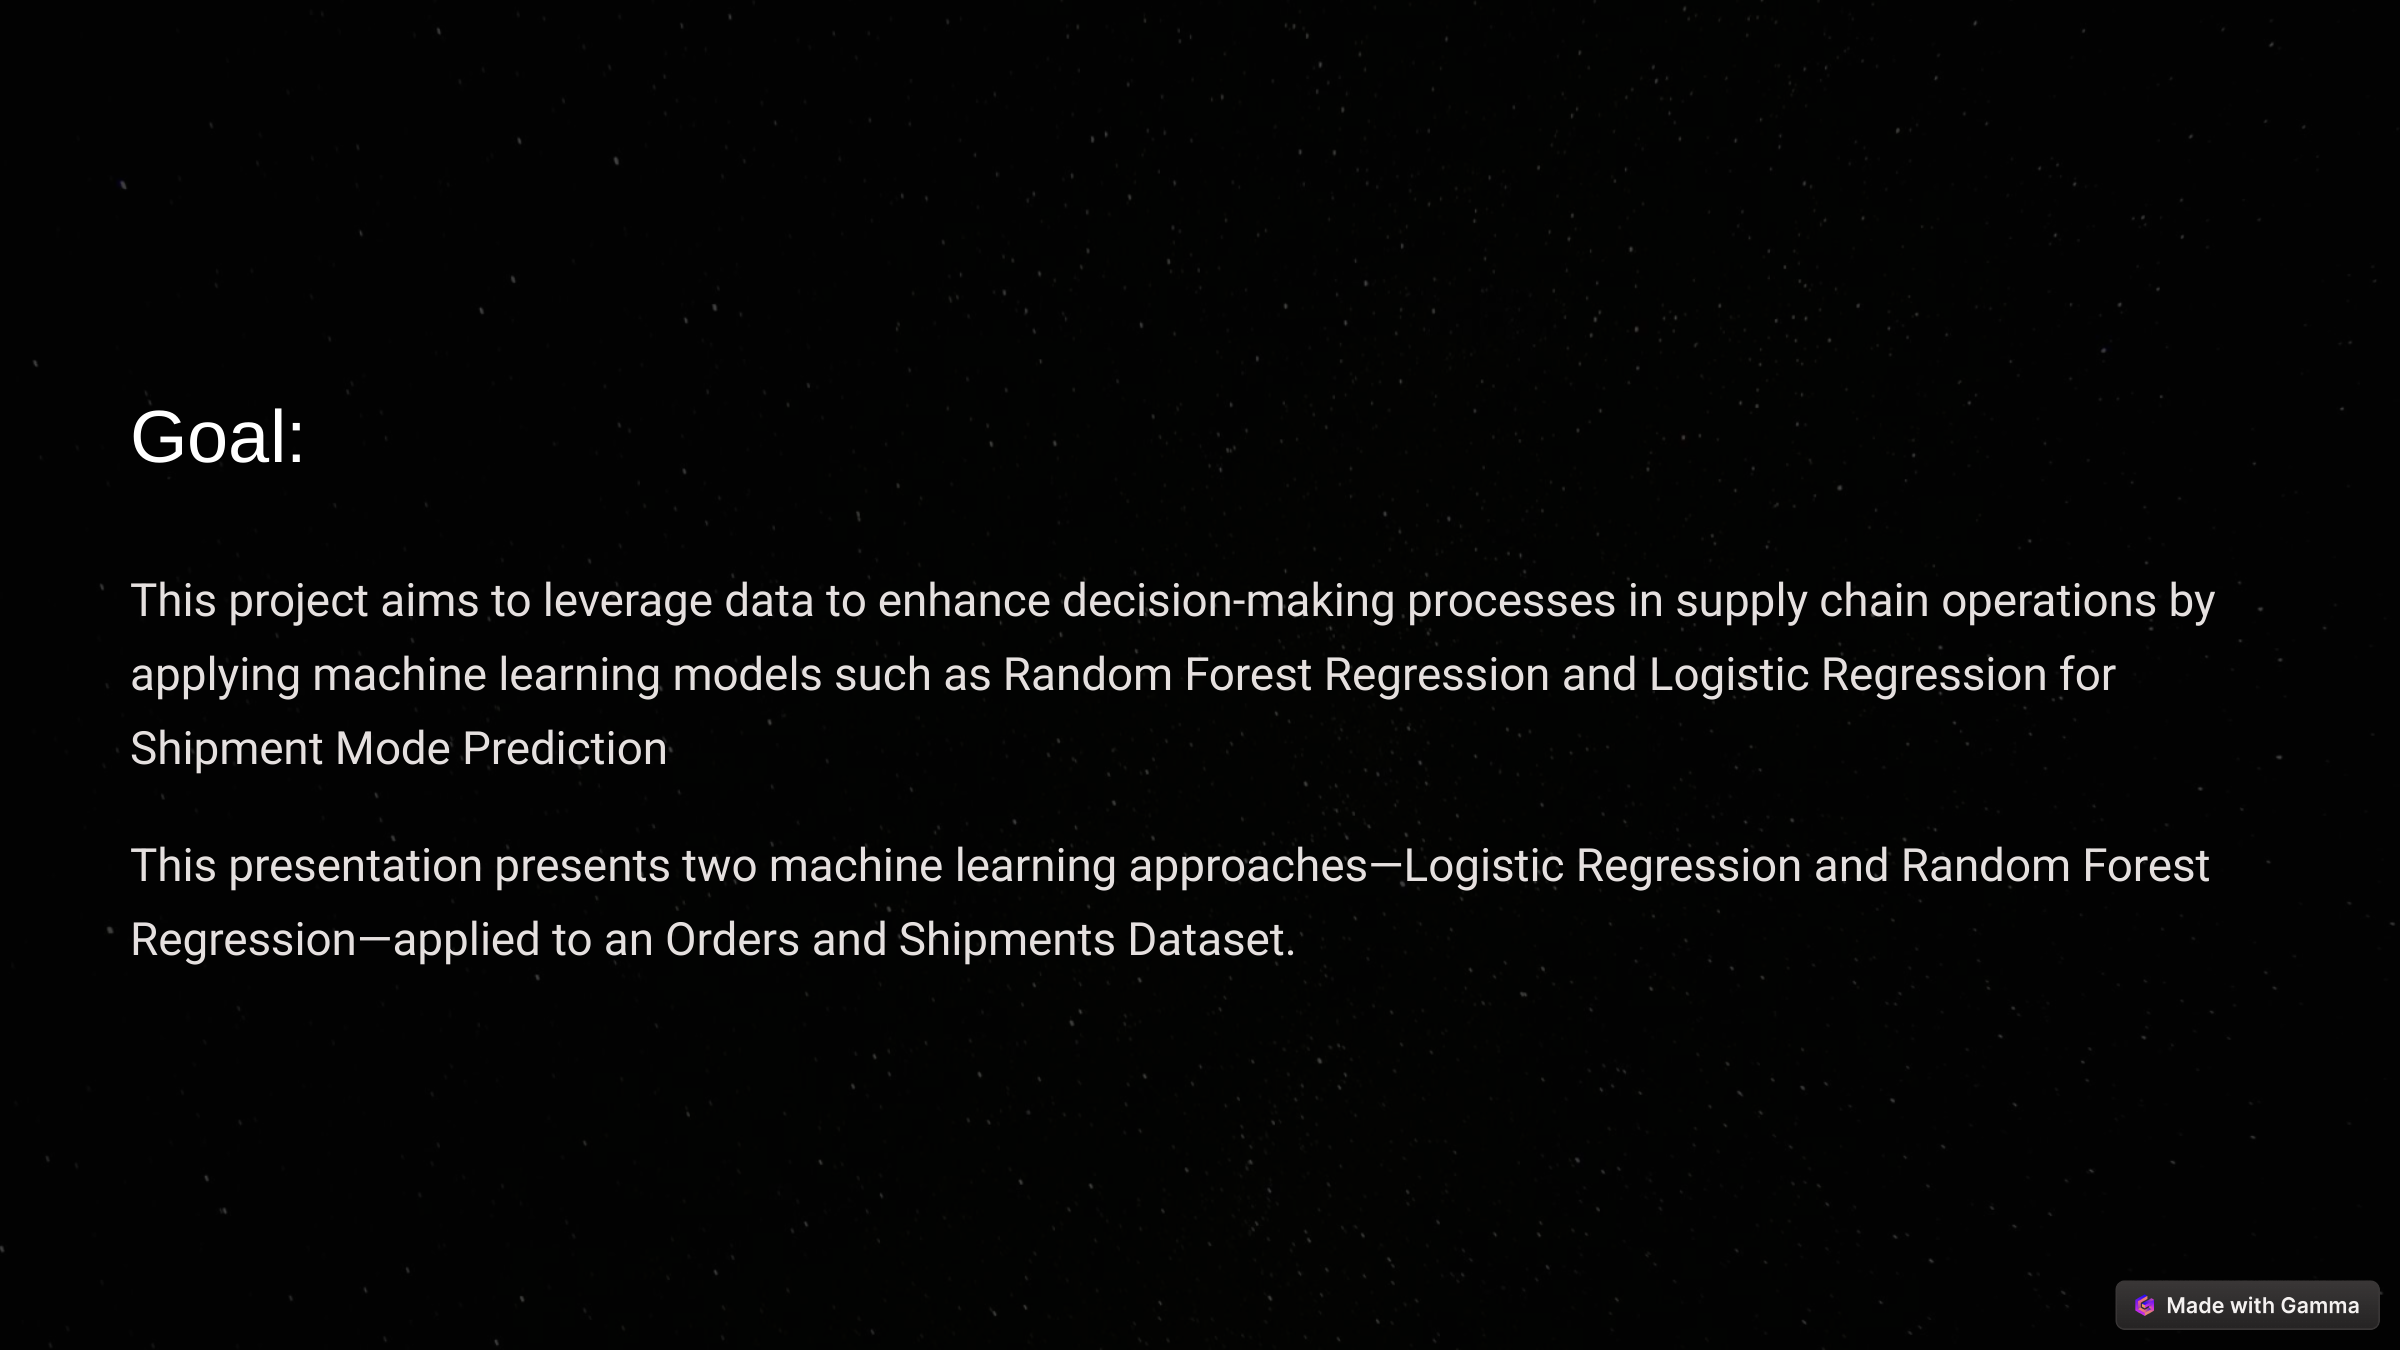

Goal:
This project aims to leverage data to enhance decision-making processes in supply chain operations by applying machine learning models such as Random Forest Regression and Logistic Regression for Shipment Mode Prediction
This presentation presents two machine learning approaches—Logistic Regression and Random Forest Regression—applied to an Orders and Shipments Dataset.